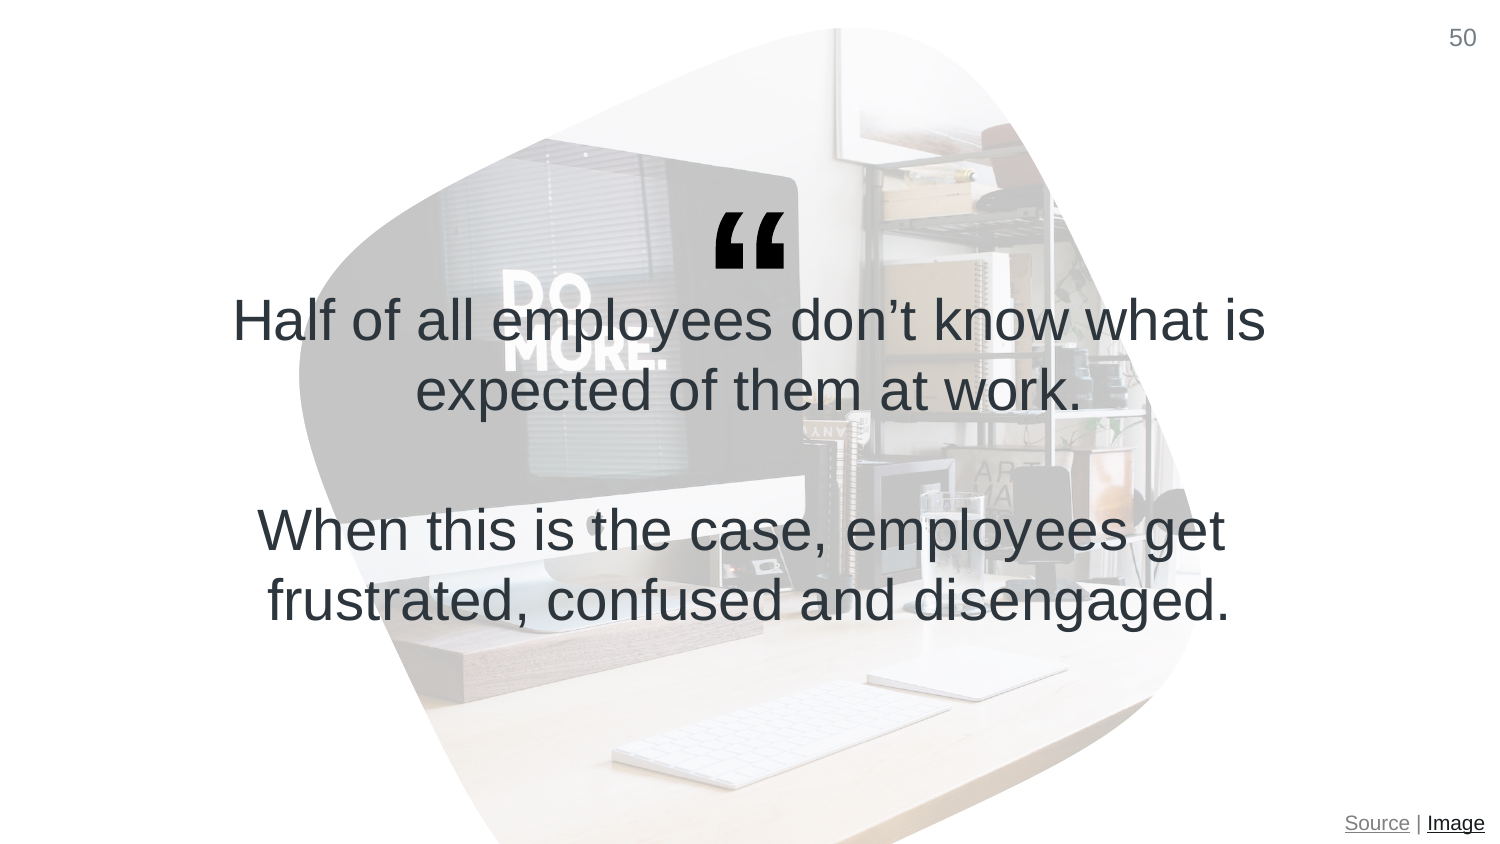

50
Half of all employ­ees don’t know what is expect­ed of them at work.
When this is the case, employ­ees get
frus­trat­ed, con­fused and dis­en­gaged.
Source | Image